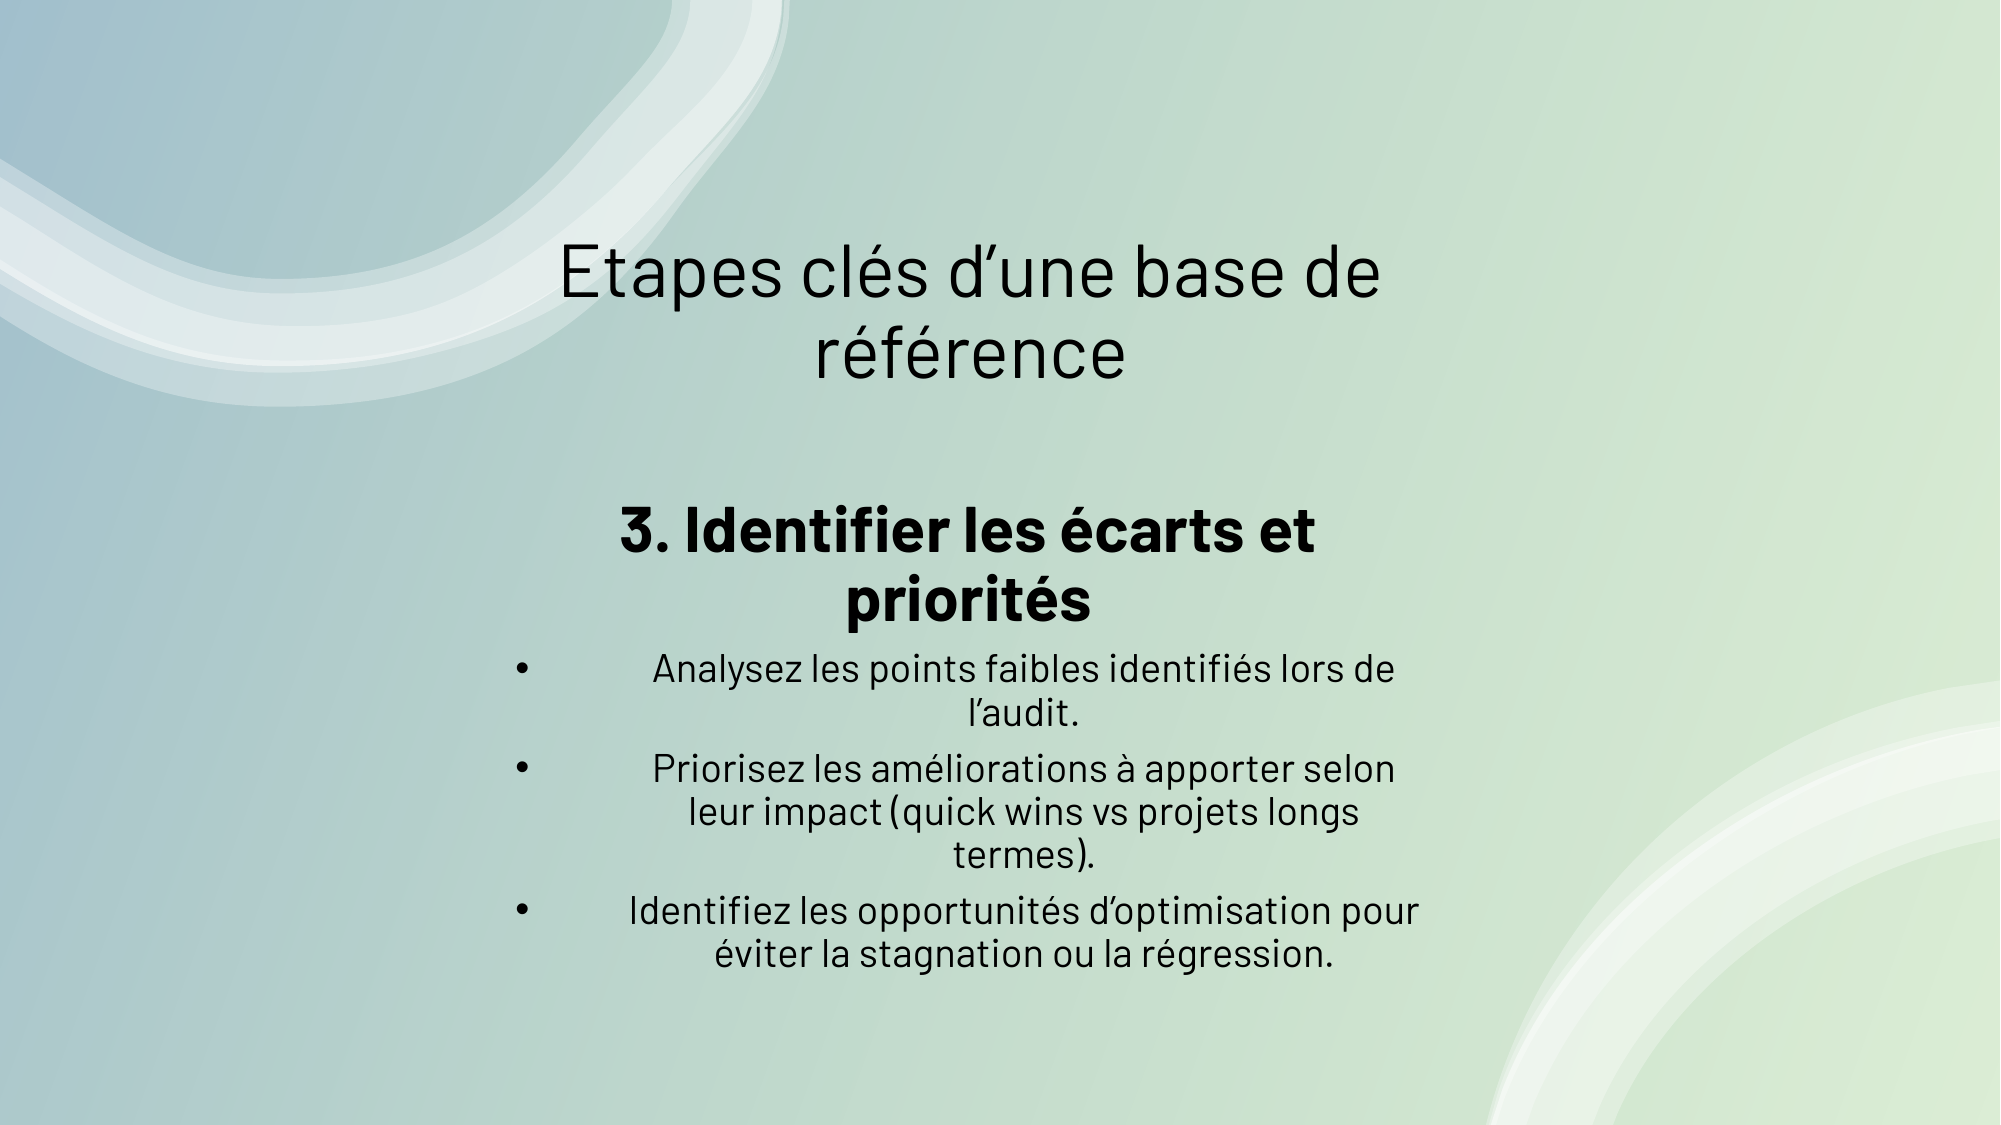

# Etapes clés d’une base de référence
3. Identifier les écarts et priorités
Analysez les points faibles identifiés lors de l’audit.
Priorisez les améliorations à apporter selon leur impact (quick wins vs projets longs termes).
Identifiez les opportunités d’optimisation pour éviter la stagnation ou la régression.